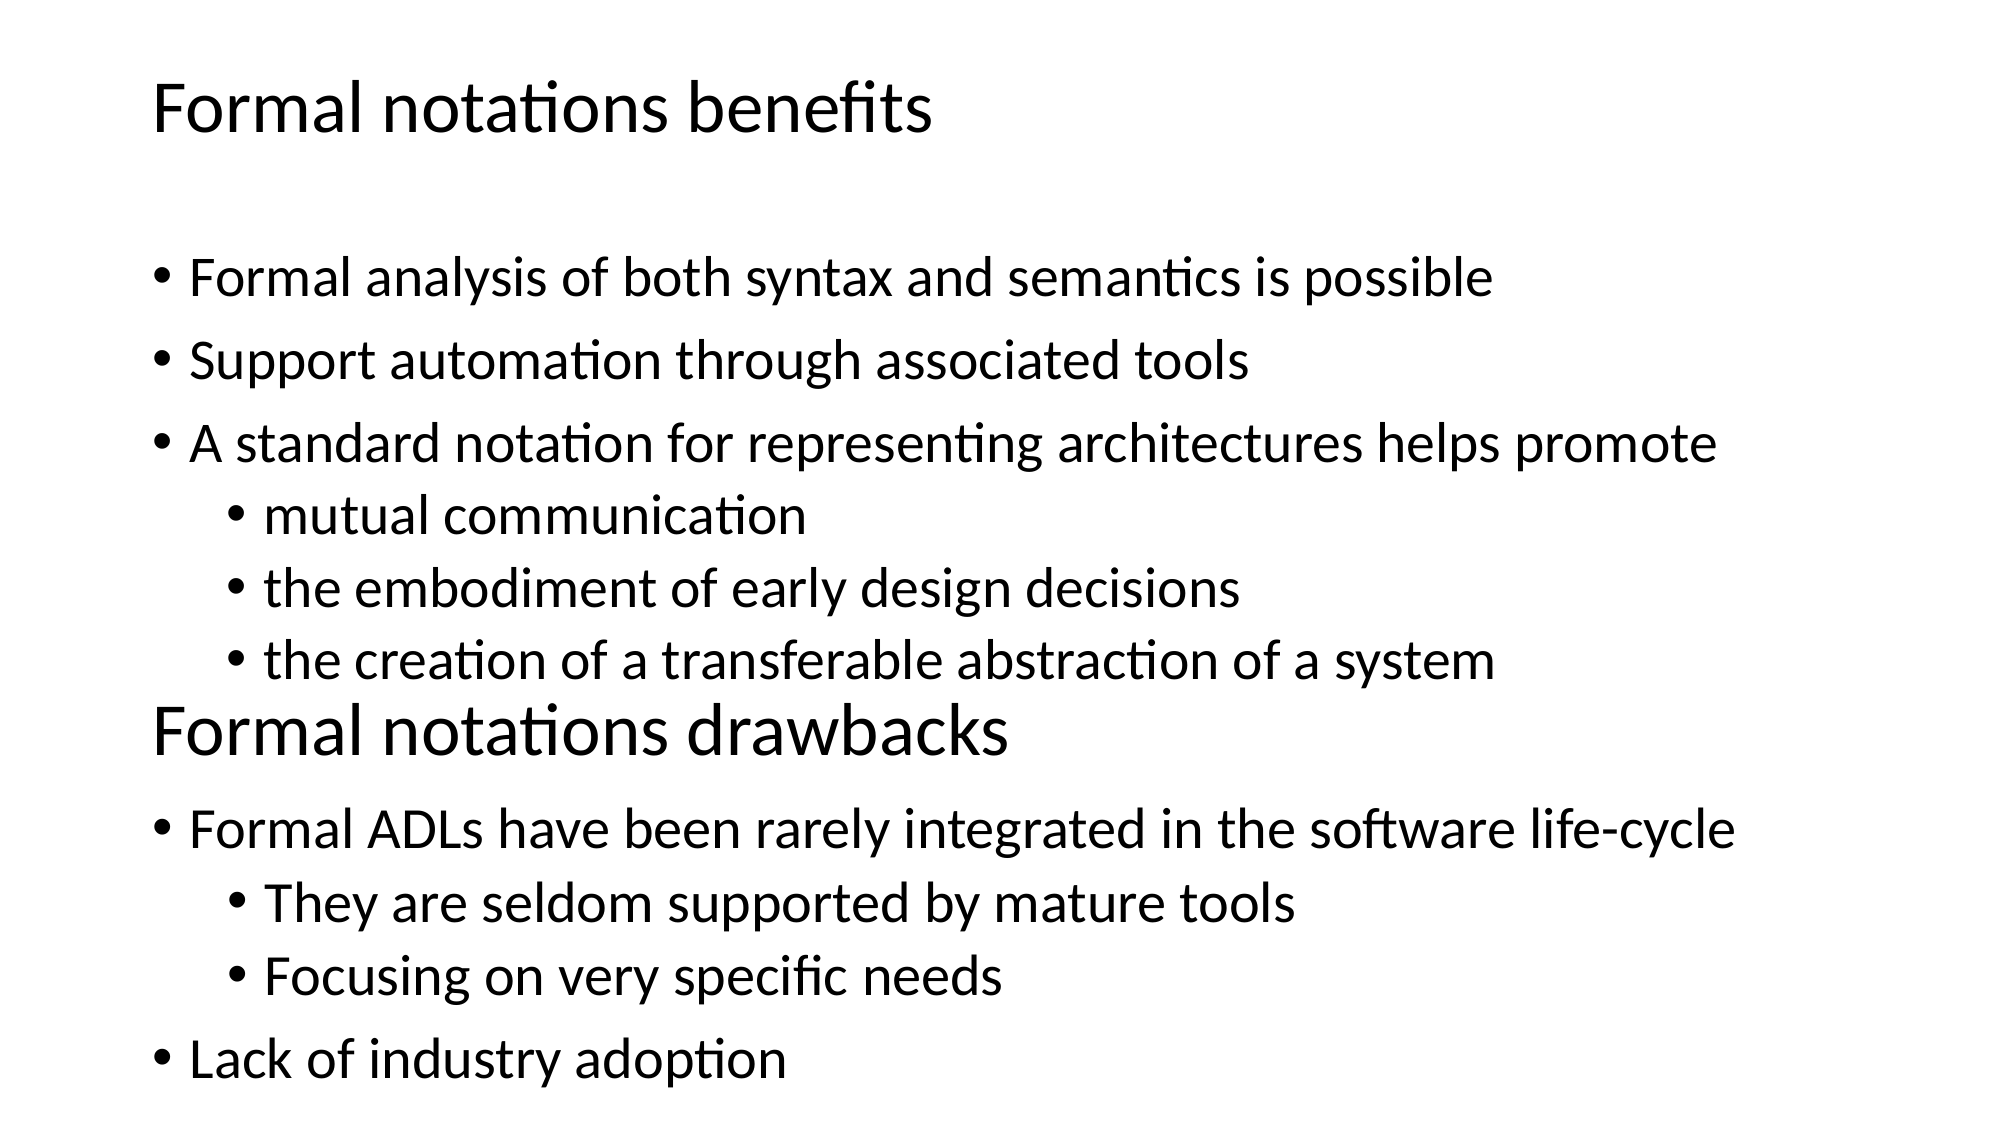

# Formal notations benefits
Formal analysis of both syntax and semantics is possible
Support automation through associated tools
A standard notation for representing architectures helps promote
mutual communication
the embodiment of early design decisions
the creation of a transferable abstraction of a system

Formal notations drawbacks
Formal ADLs have been rarely integrated in the software life-cycle
They are seldom supported by mature tools
Focusing on very specific needs
Lack of industry adoption